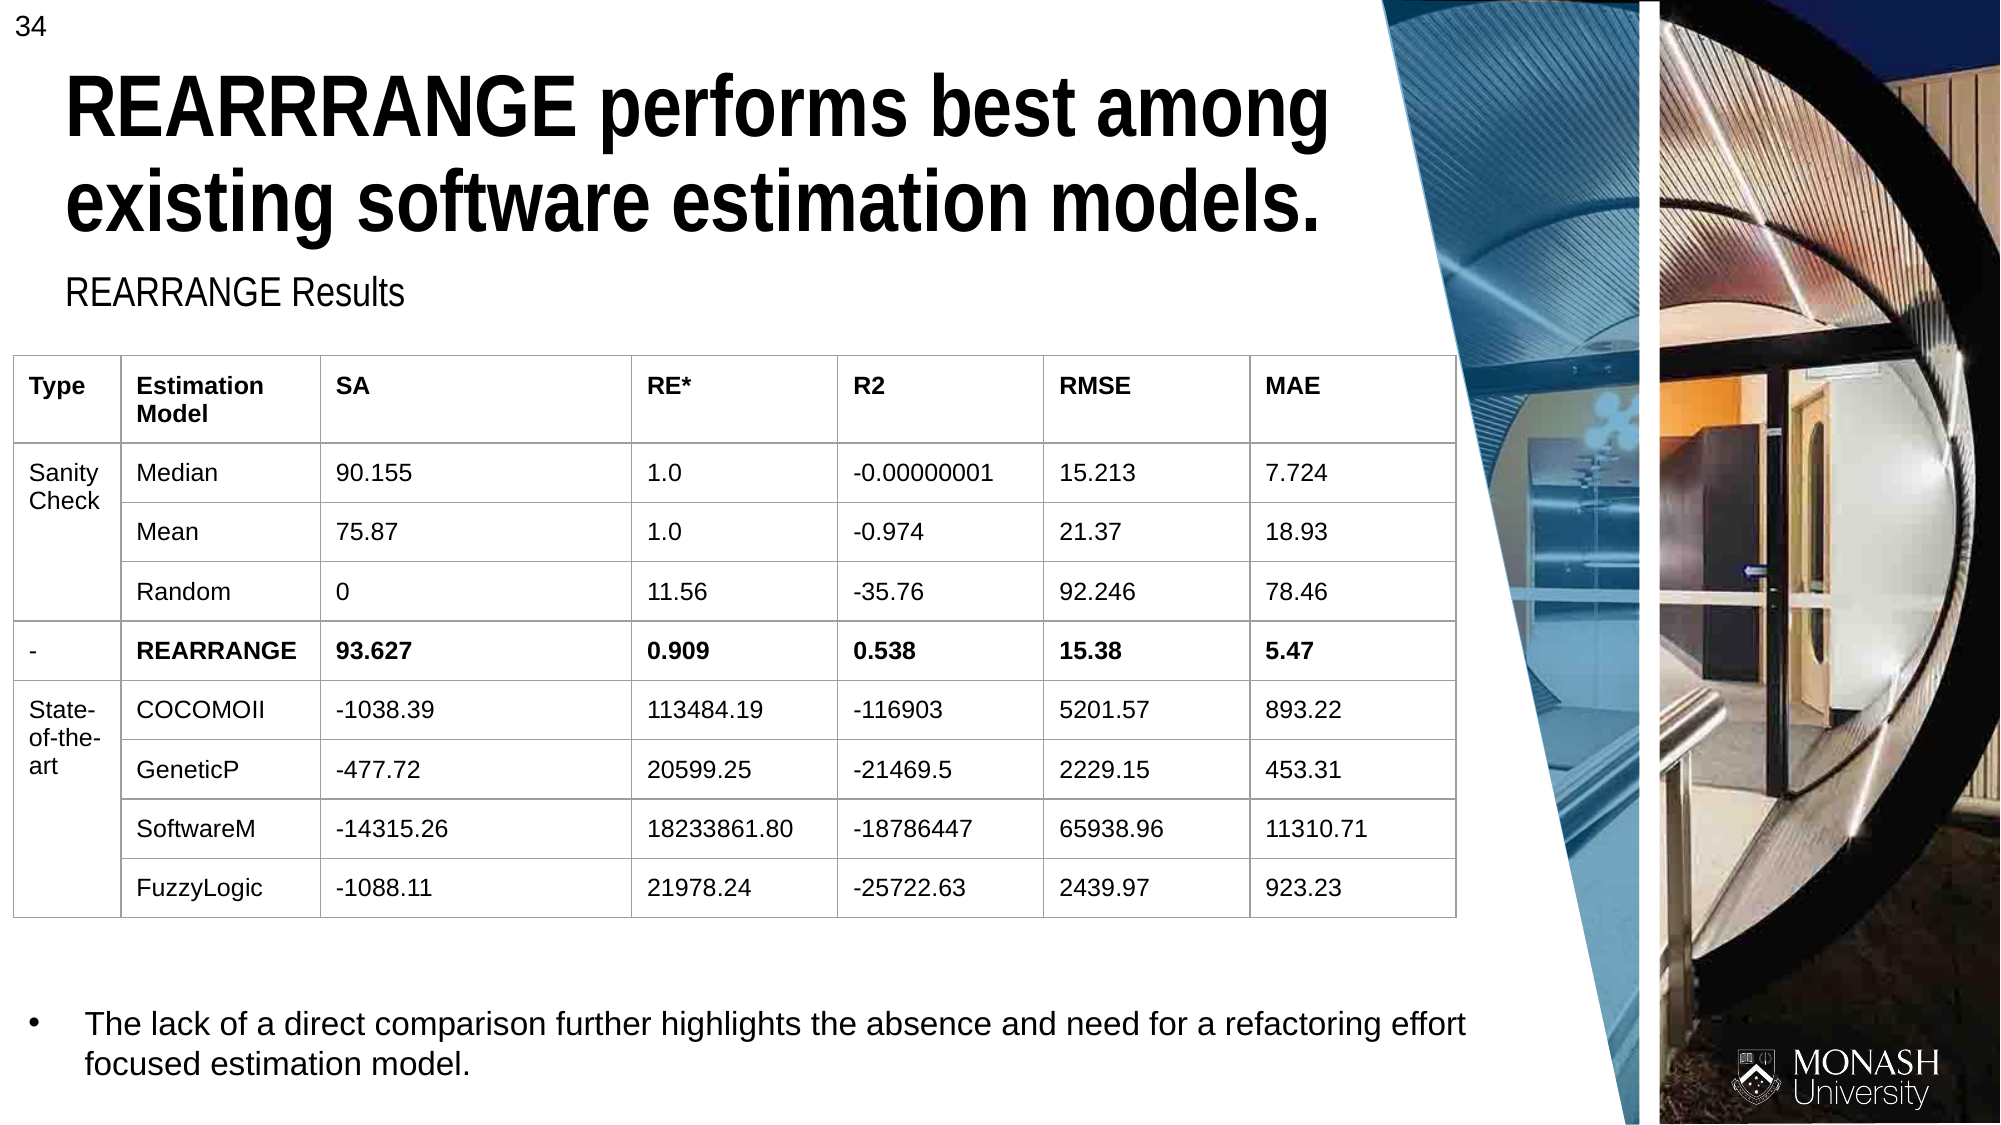

REARRRANGE performs best among existing software estimation models.
REARRANGE Results
| Type | Estimation Model | SA | RE\* | R2 | RMSE | MAE |
| --- | --- | --- | --- | --- | --- | --- |
| Sanity Check | Median | 90.155 | 1.0 | -0.00000001 | 15.213 | 7.724 |
|  | Mean | 75.87 | 1.0 | -0.974 | 21.37 | 18.93 |
|  | Random | 0 | 11.56 | -35.76 | 92.246 | 78.46 |
| - | REARRANGE | 93.627 | 0.909 | 0.538 | 15.38 | 5.47 |
| State-of-the-art | COCOMOII | -1038.39 | 113484.19 | -116903 | 5201.57 | 893.22 |
|  | GeneticP | -477.72 | 20599.25 | -21469.5 | 2229.15 | 453.31 |
|  | SoftwareM | -14315.26 | 18233861.80 | -18786447 | 65938.96 | 11310.71 |
|  | FuzzyLogic | -1088.11 | 21978.24 | -25722.63 | 2439.97 | 923.23 |

The lack of a direct comparison further highlights the absence and need for a refactoring effort focused estimation model.